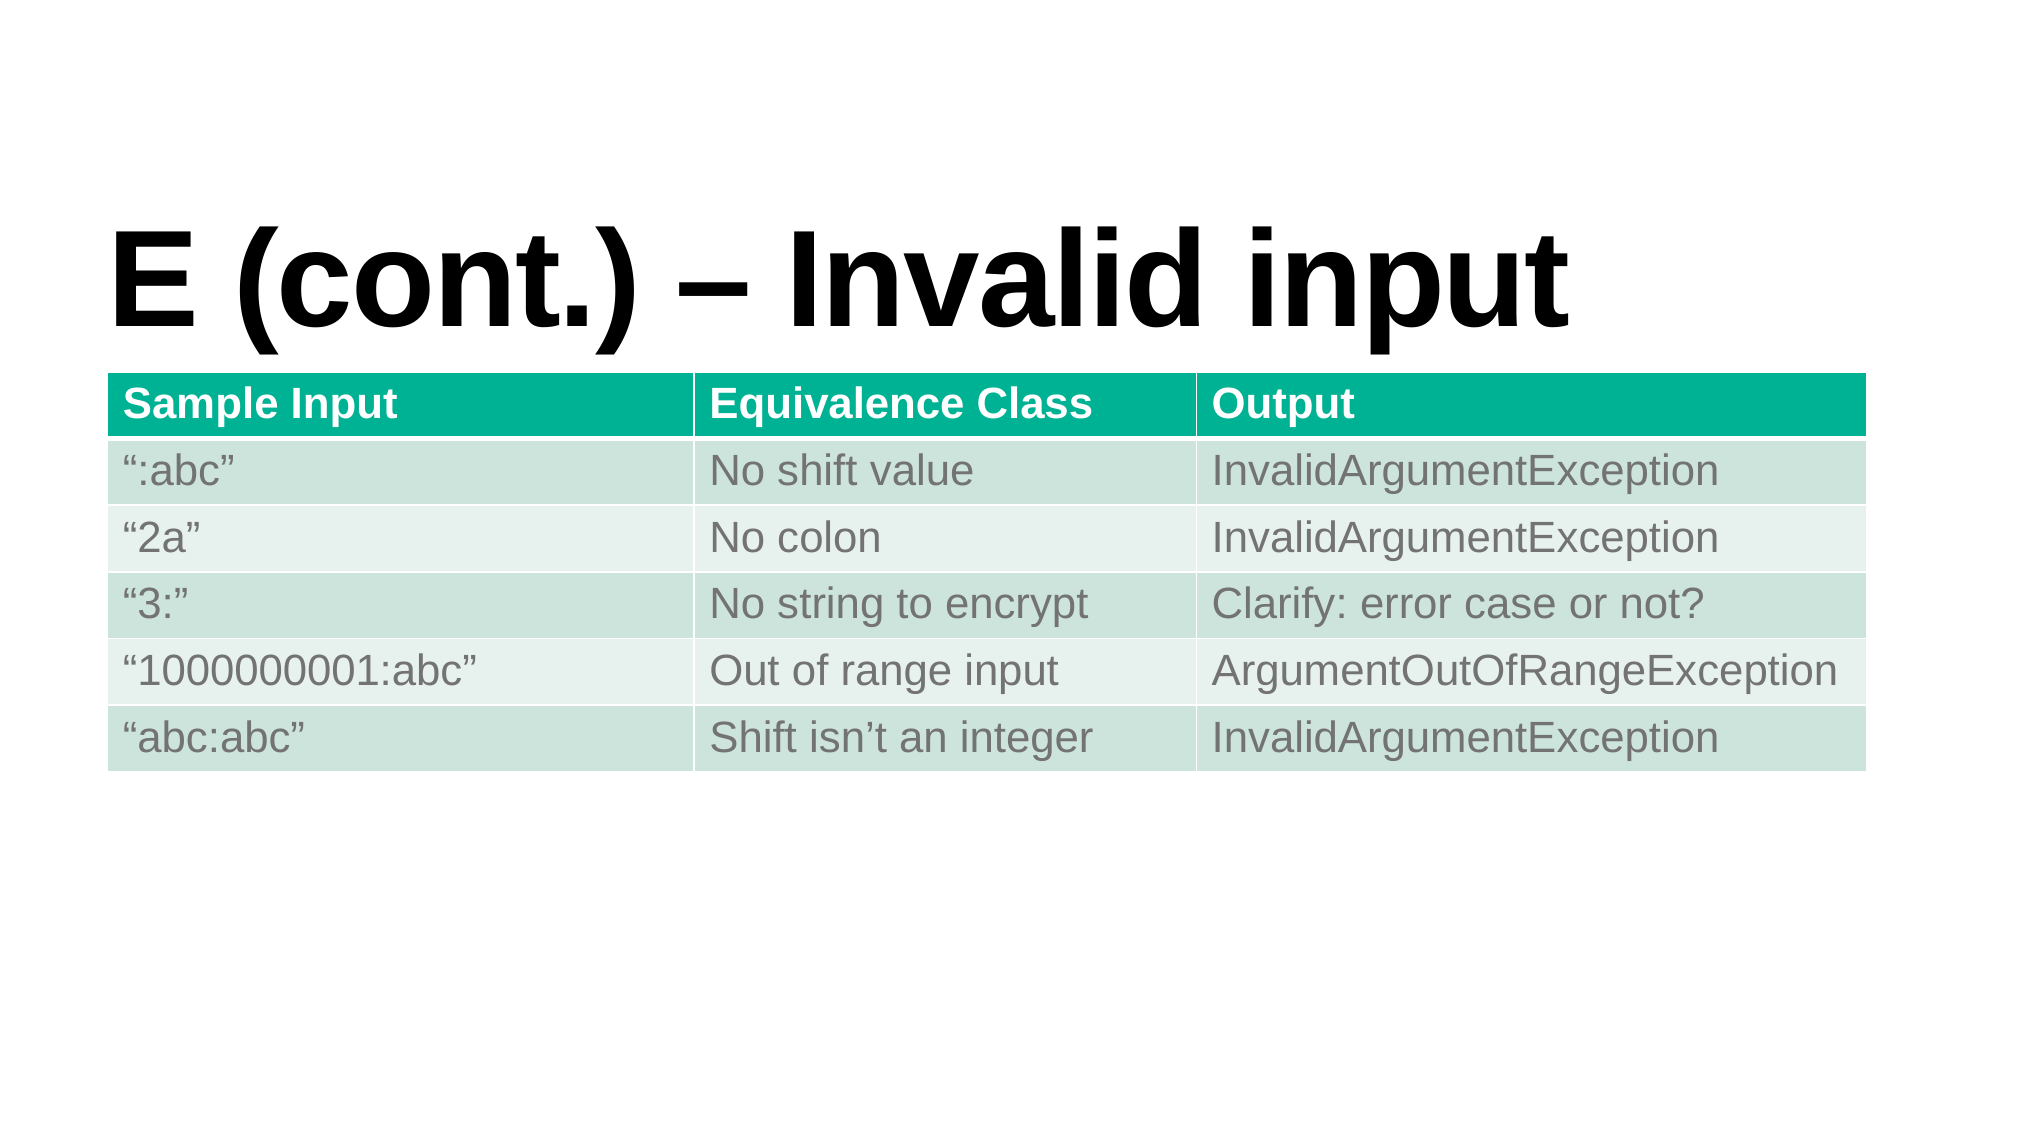

# E (cont.) – Invalid input
| Sample Input | Equivalence Class | Output |
| --- | --- | --- |
| “:abc” | No shift value | InvalidArgumentException |
| “2a” | No colon | InvalidArgumentException |
| “3:” | No string to encrypt | Clarify: error case or not? |
| “1000000001:abc” | Out of range input | ArgumentOutOfRangeException |
| “abc:abc” | Shift isn’t an integer | InvalidArgumentException |